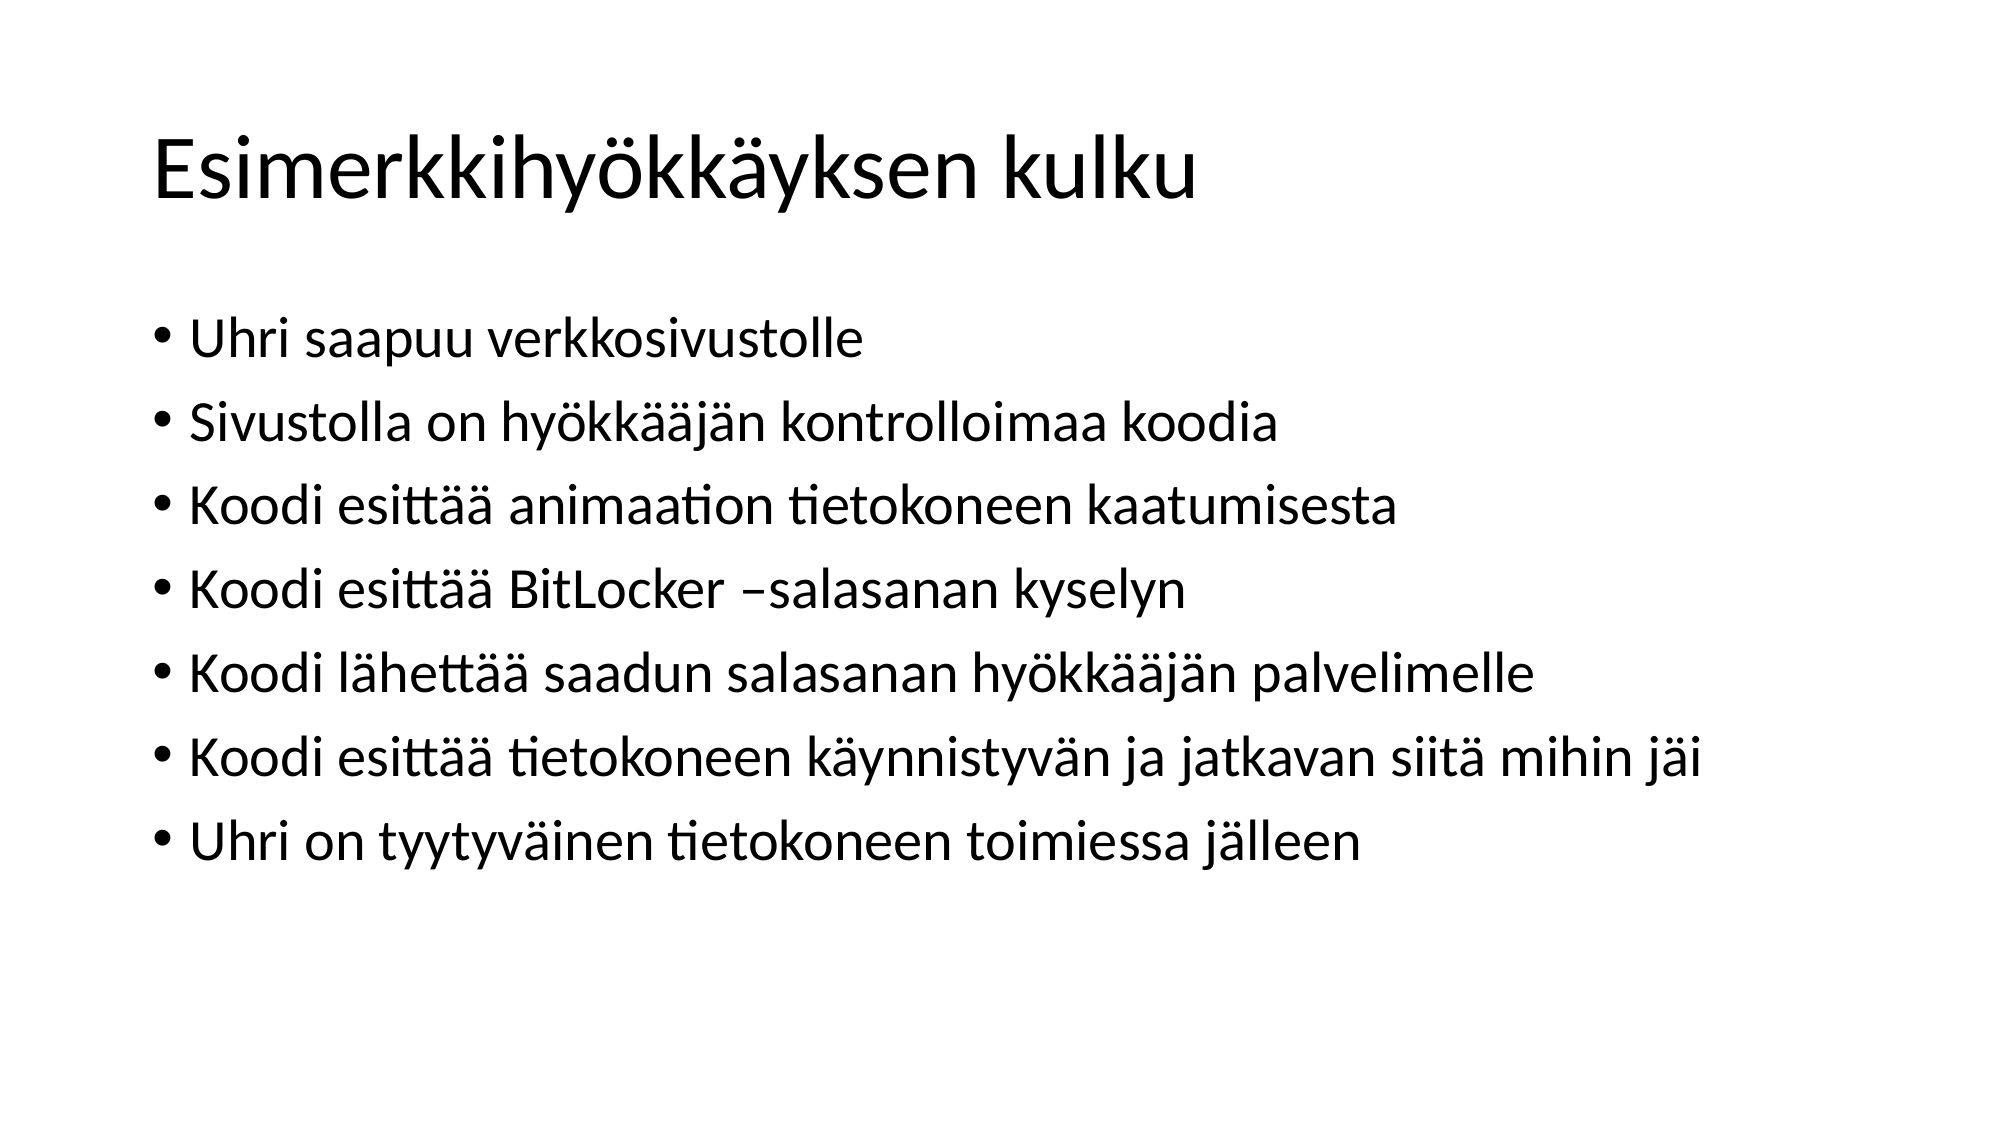

# Esimerkkihyökkäyksen kulku
Uhri saapuu verkkosivustolle
Sivustolla on hyökkääjän kontrolloimaa koodia
Koodi esittää animaation tietokoneen kaatumisesta
Koodi esittää BitLocker –salasanan kyselyn
Koodi lähettää saadun salasanan hyökkääjän palvelimelle
Koodi esittää tietokoneen käynnistyvän ja jatkavan siitä mihin jäi
Uhri on tyytyväinen tietokoneen toimiessa jälleen